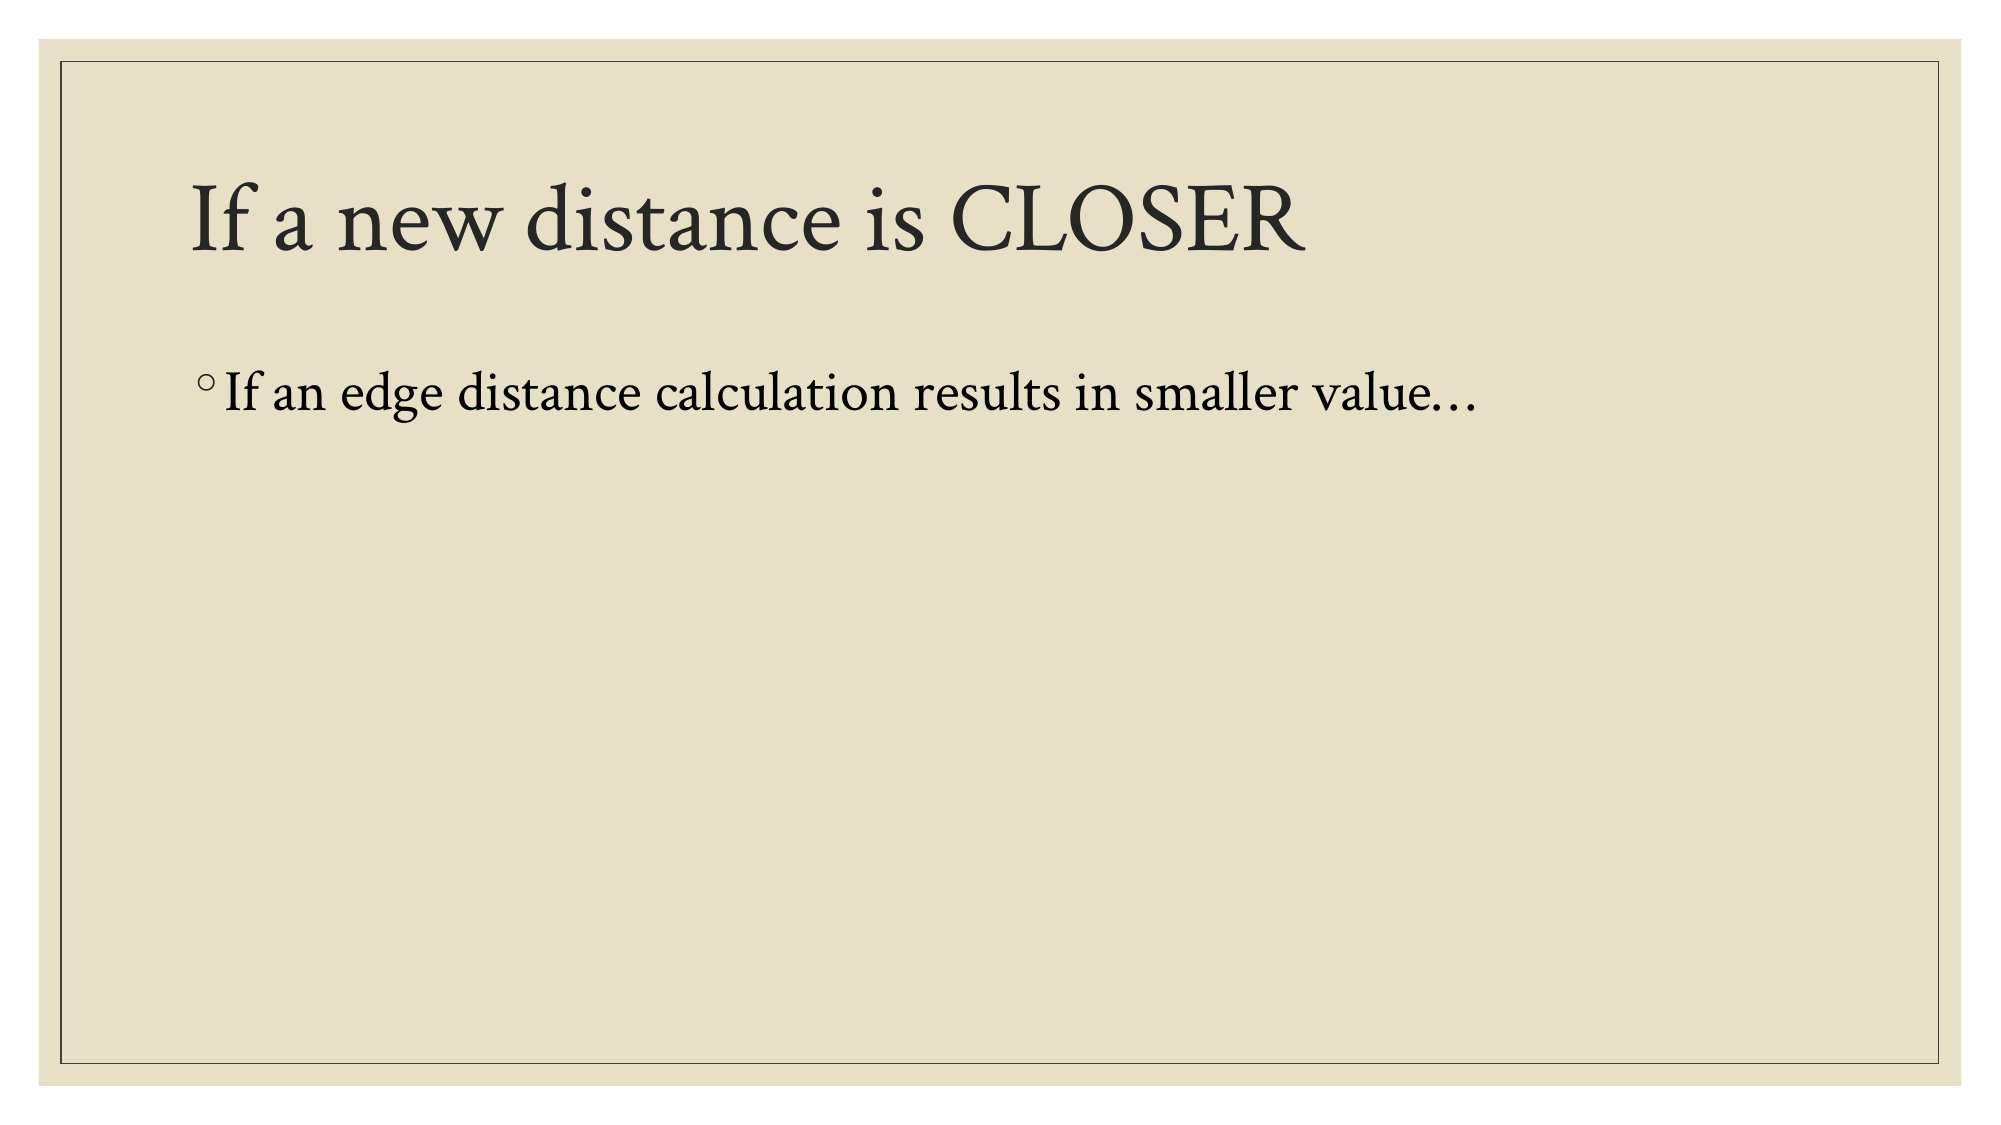

# If a new distance is CLOSER
If an edge distance calculation results in smaller value…